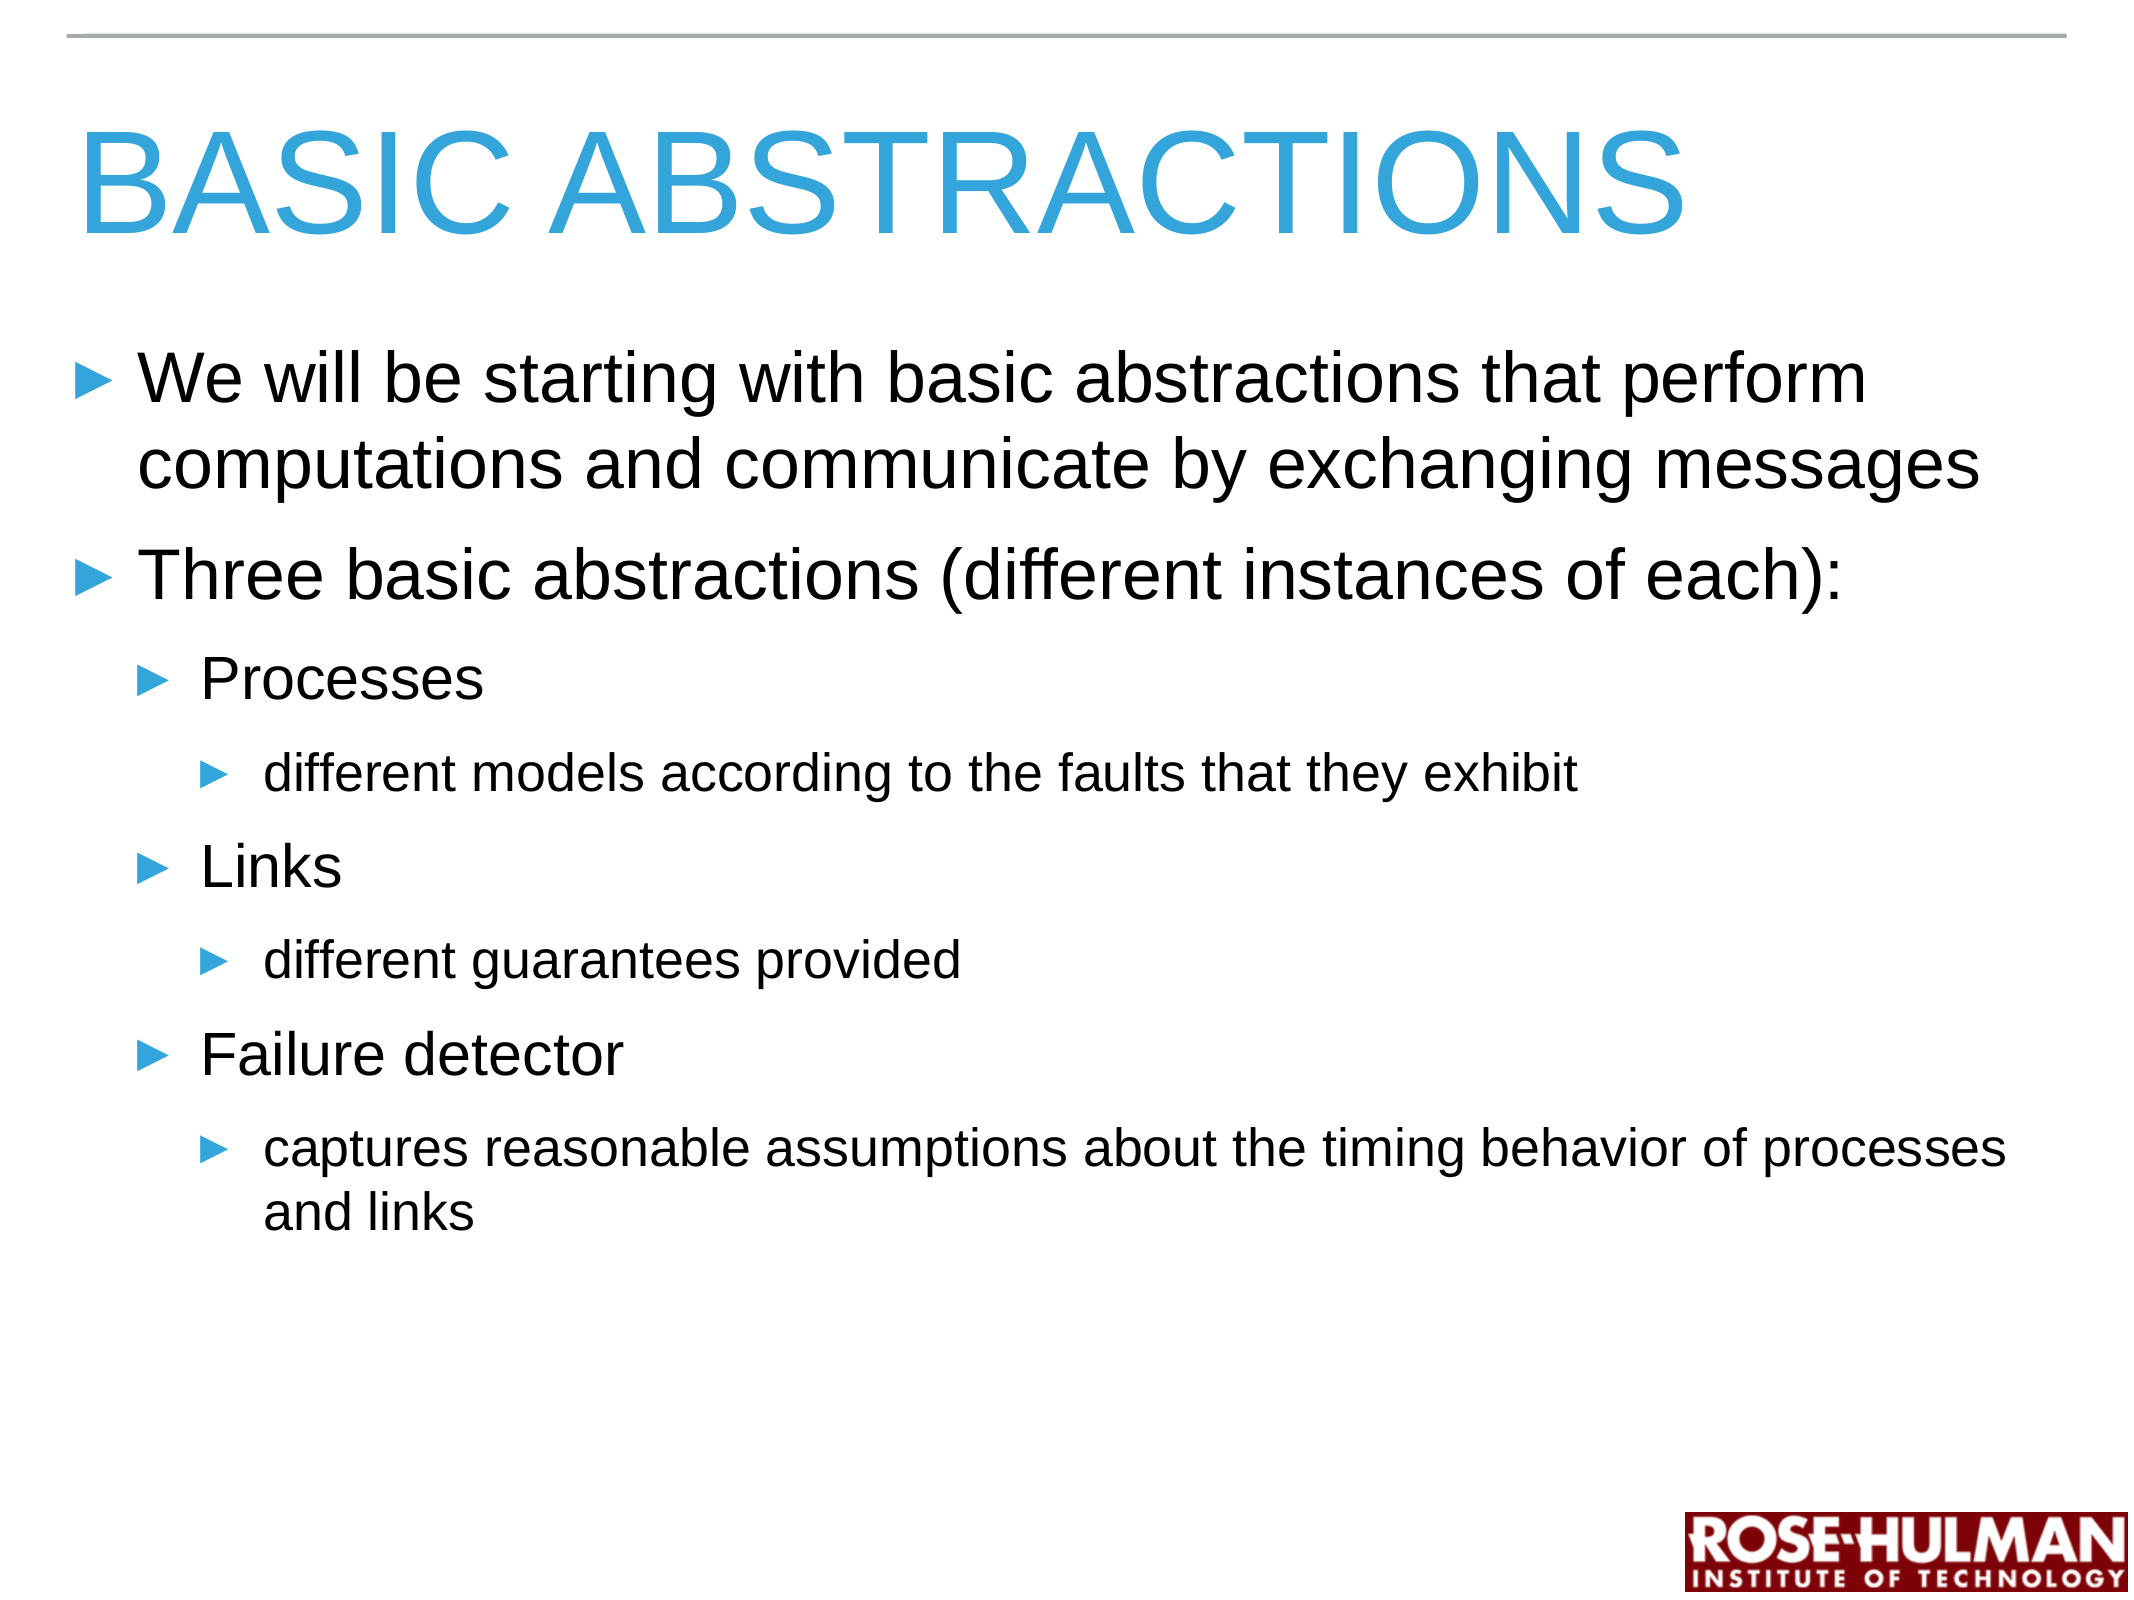

# basic abstractions
We will be starting with basic abstractions that perform computations and communicate by exchanging messages
Three basic abstractions (different instances of each):
Processes
different models according to the faults that they exhibit
Links
different guarantees provided
Failure detector
captures reasonable assumptions about the timing behavior of processes and links
5